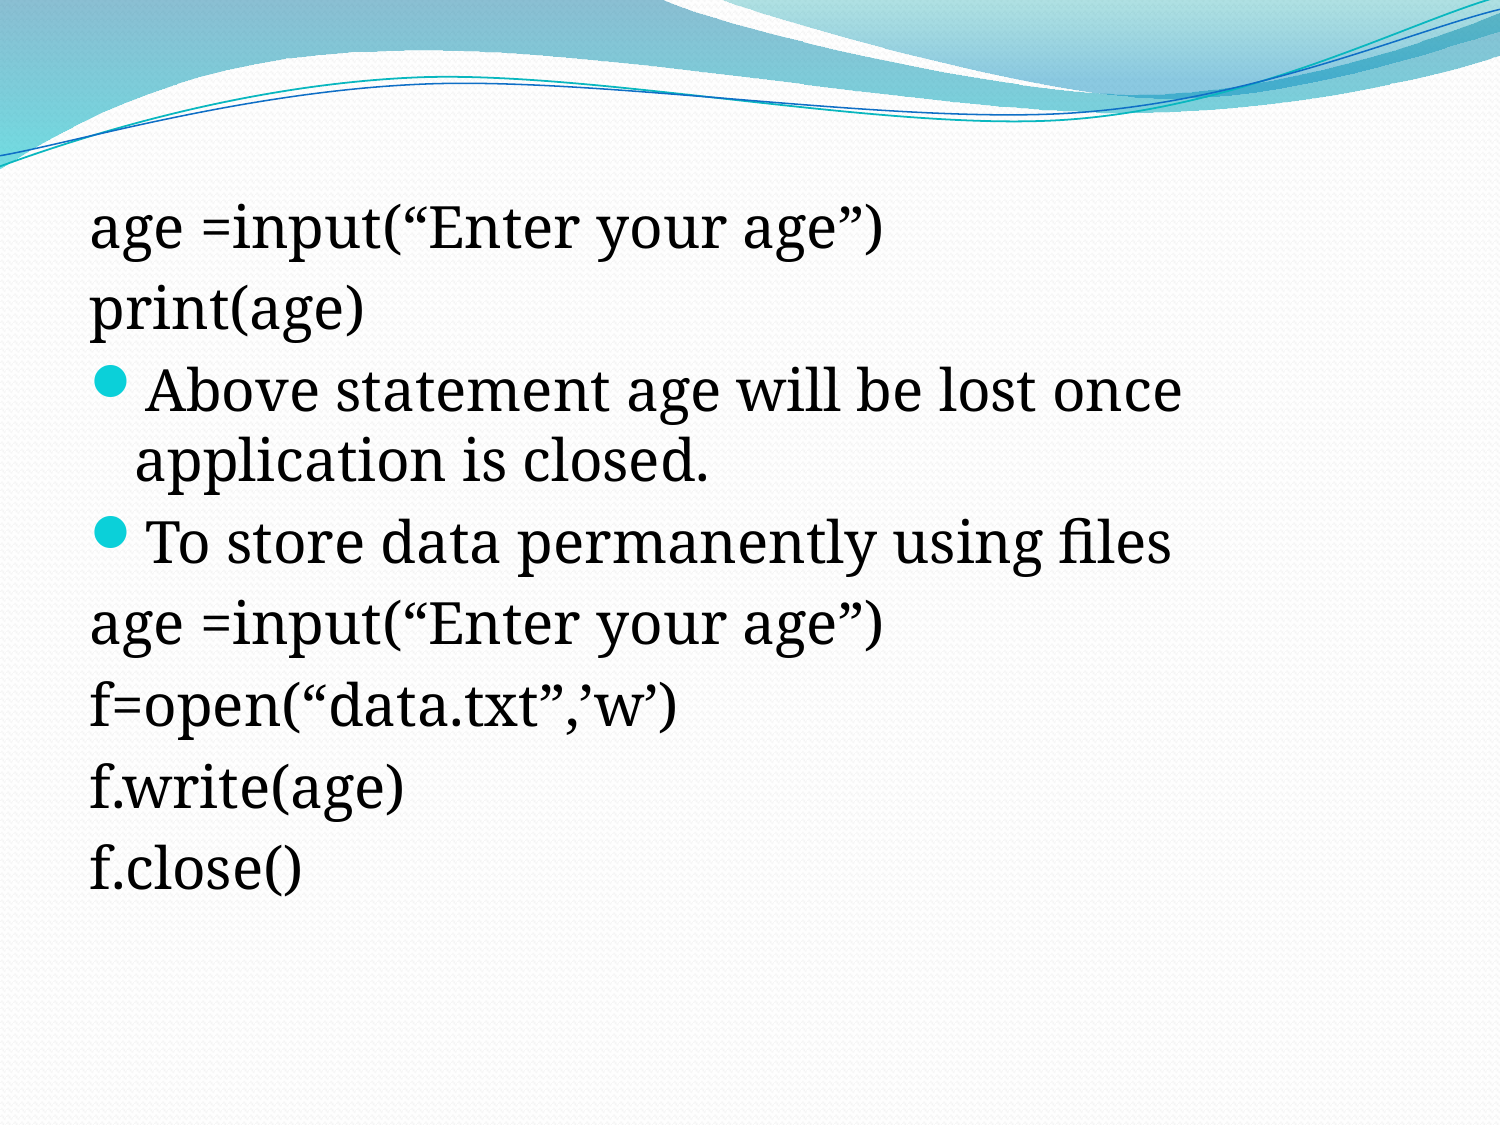

age =input(“Enter your age”)
print(age)
Above statement age will be lost once application is closed.
To store data permanently using files
age =input(“Enter your age”)
f=open(“data.txt”,’w’)
f.write(age)
f.close()